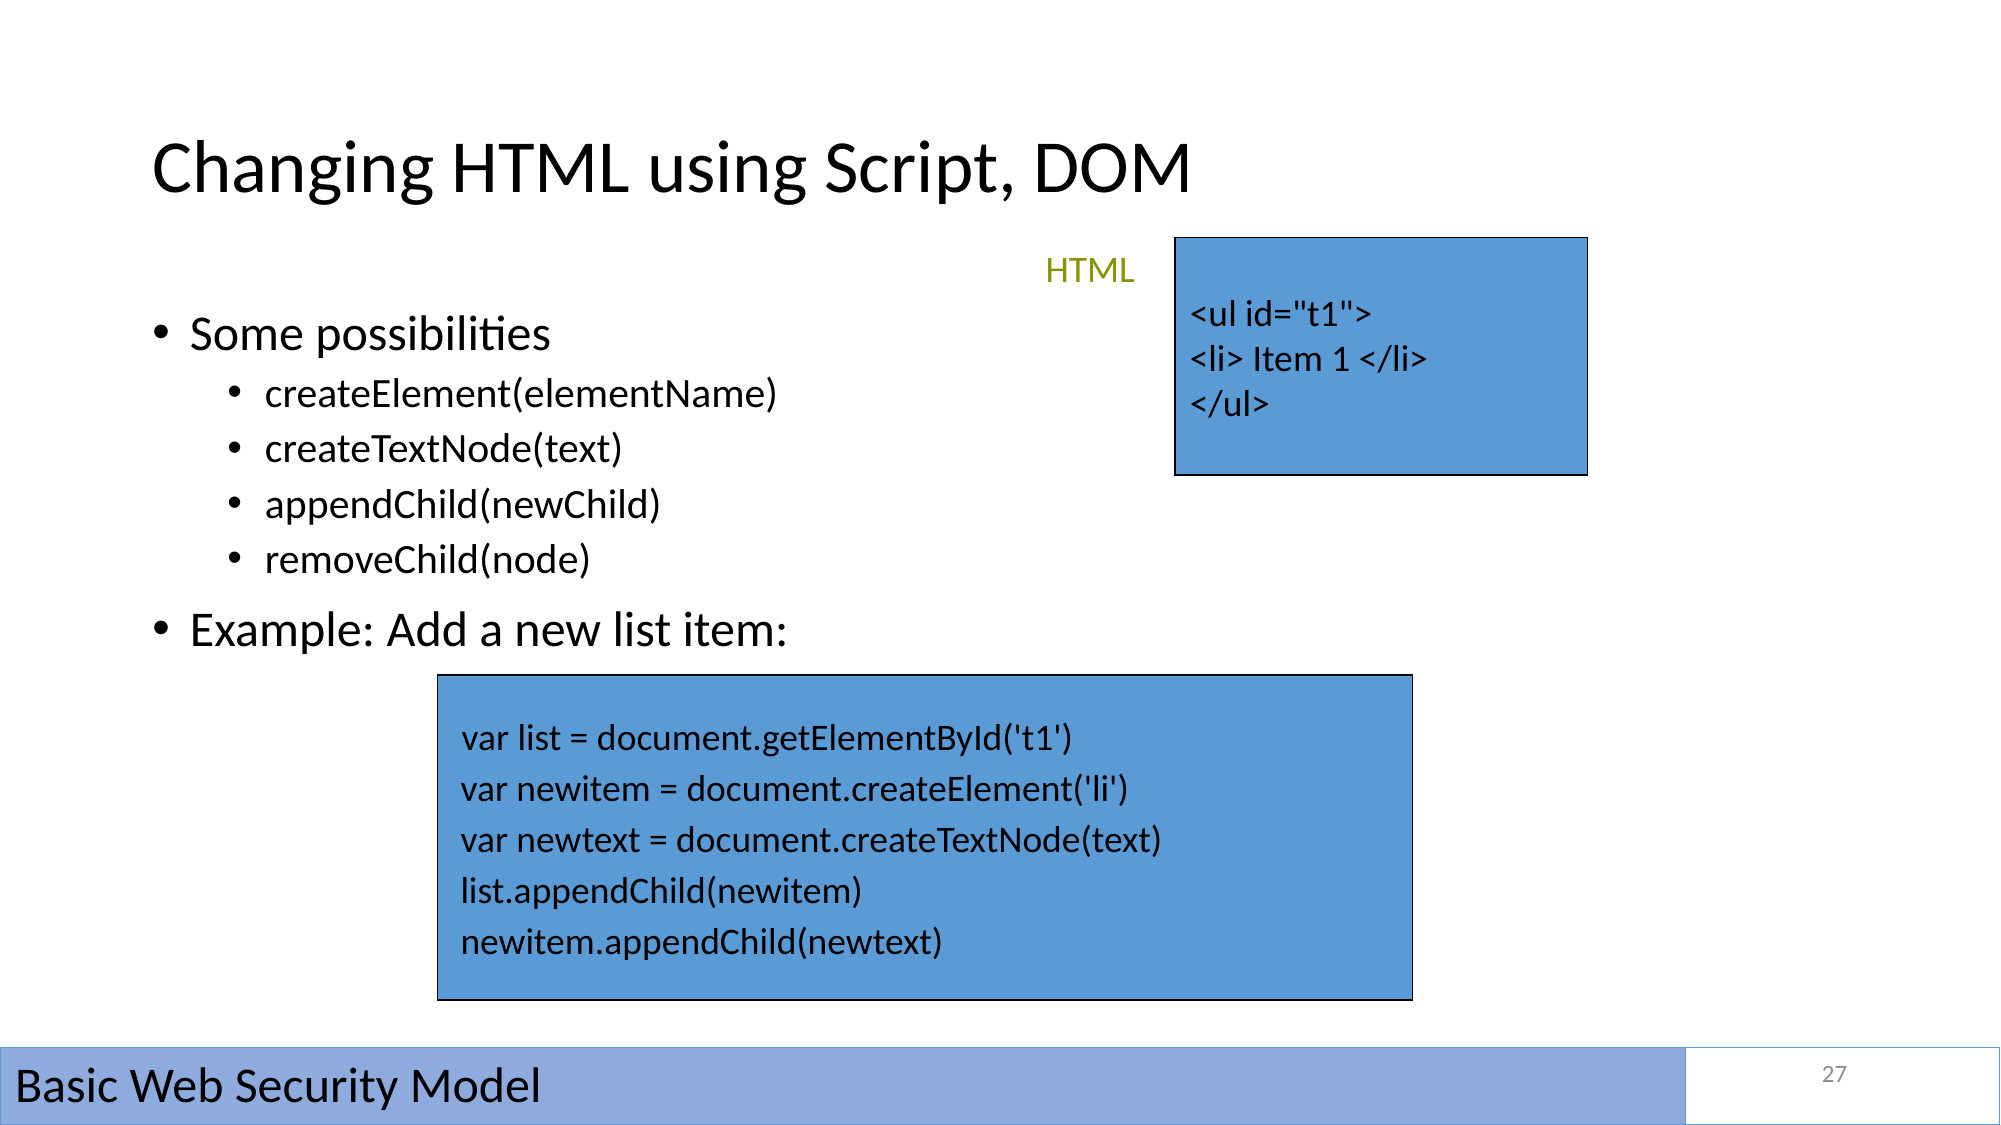

# Changing HTML using Script, DOM
HTML
<ul id="t1">
<li> Item 1 </li>
</ul>
Some possibilities
createElement(elementName)
createTextNode(text)
appendChild(newChild)
removeChild(node)
Example: Add a new list item:
 var list = document.getElementById('t1')
 var newitem = document.createElement('li')
 var newtext = document.createTextNode(text)
 list.appendChild(newitem)
 newitem.appendChild(newtext)
27
Basic Web Security Model